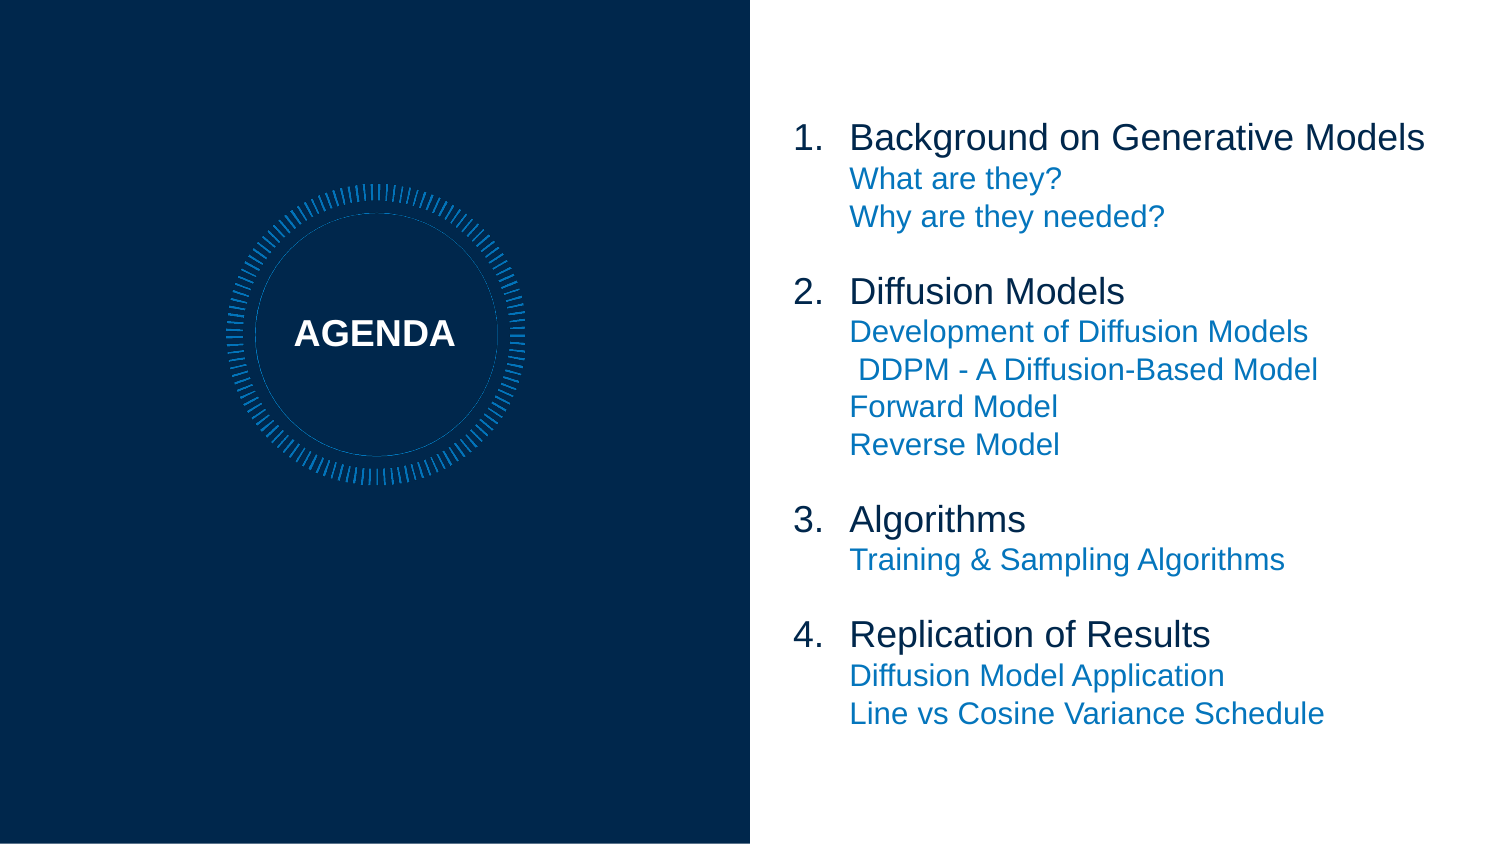

Background on Generative Models
What are they?                                              Why are they needed?
Diffusion Models
Development of Diffusion Models                  DDPM - A Diffusion-Based Model     Forward Model
Reverse Model
Algorithms
Training & Sampling Algorithms
Replication of Results
Diffusion Model Application                        Line vs Cosine Variance Schedule